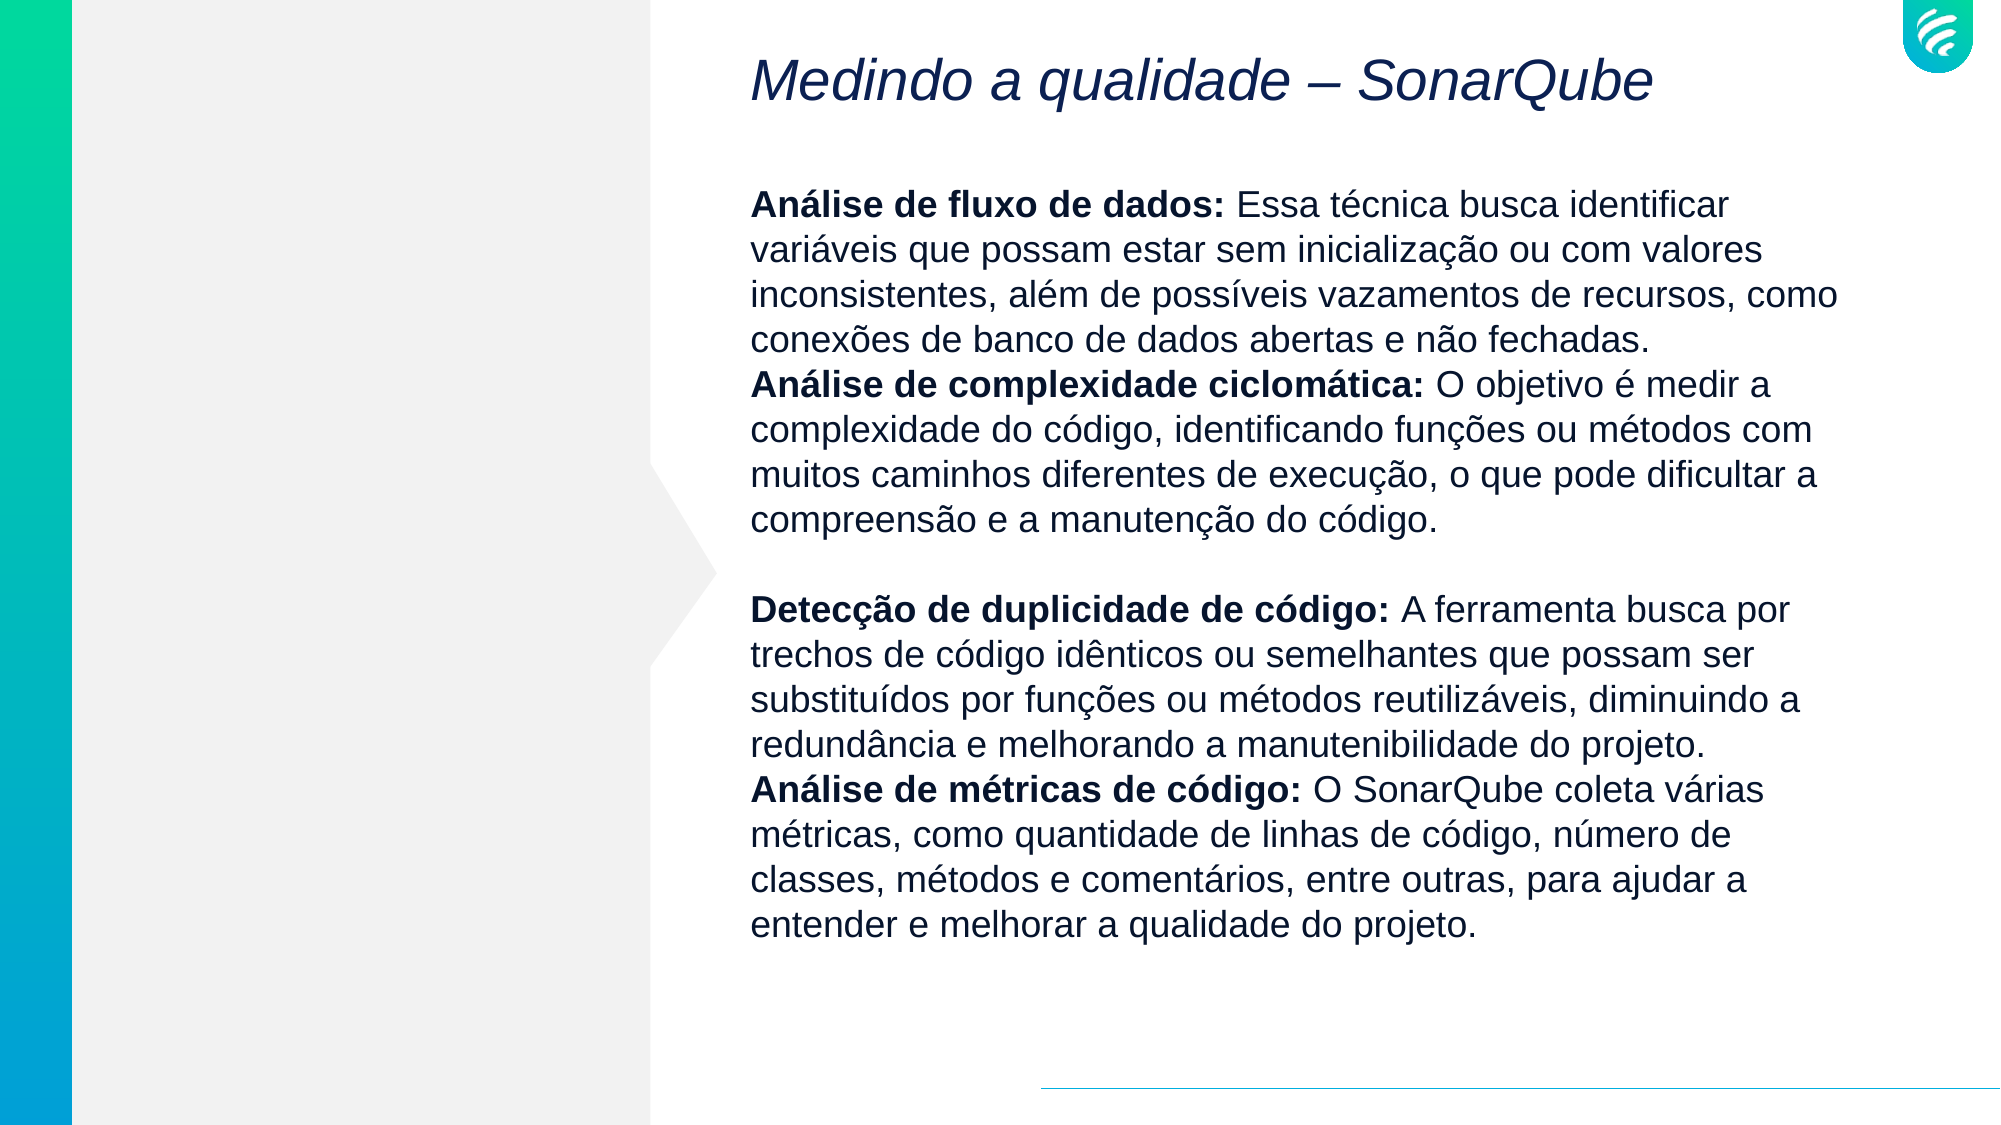

# Medindo a qualidade – SonarQube
Análise de fluxo de dados: Essa técnica busca identificar variáveis que possam estar sem inicialização ou com valores inconsistentes, além de possíveis vazamentos de recursos, como conexões de banco de dados abertas e não fechadas.
Análise de complexidade ciclomática: O objetivo é medir a complexidade do código, identificando funções ou métodos com muitos caminhos diferentes de execução, o que pode dificultar a compreensão e a manutenção do código.

Detecção de duplicidade de código: A ferramenta busca por trechos de código idênticos ou semelhantes que possam ser substituídos por funções ou métodos reutilizáveis, diminuindo a redundância e melhorando a manutenibilidade do projeto.
Análise de métricas de código: O SonarQube coleta várias métricas, como quantidade de linhas de código, número de classes, métodos e comentários, entre outras, para ajudar a entender e melhorar a qualidade do projeto.